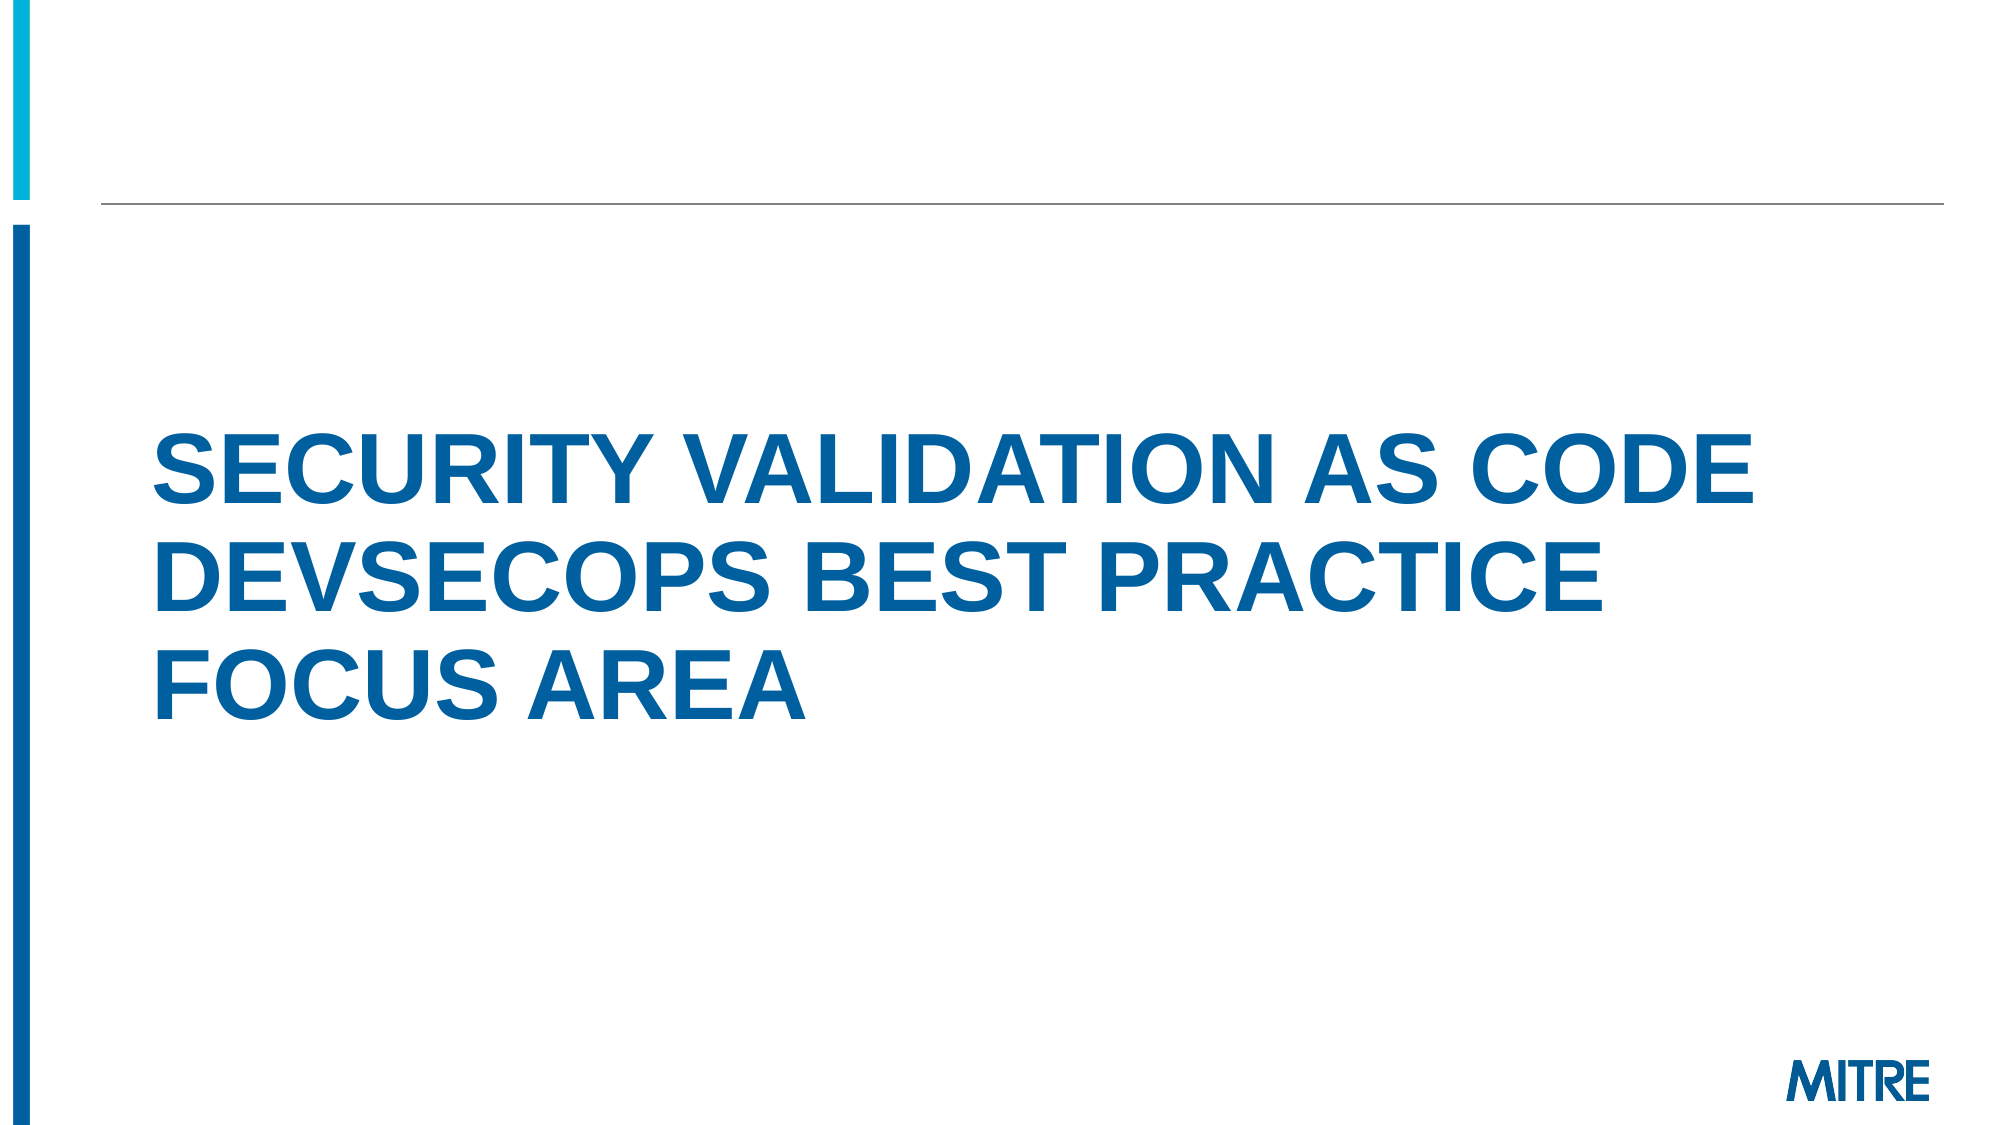

# Security validation as code devsecops best practice focus area